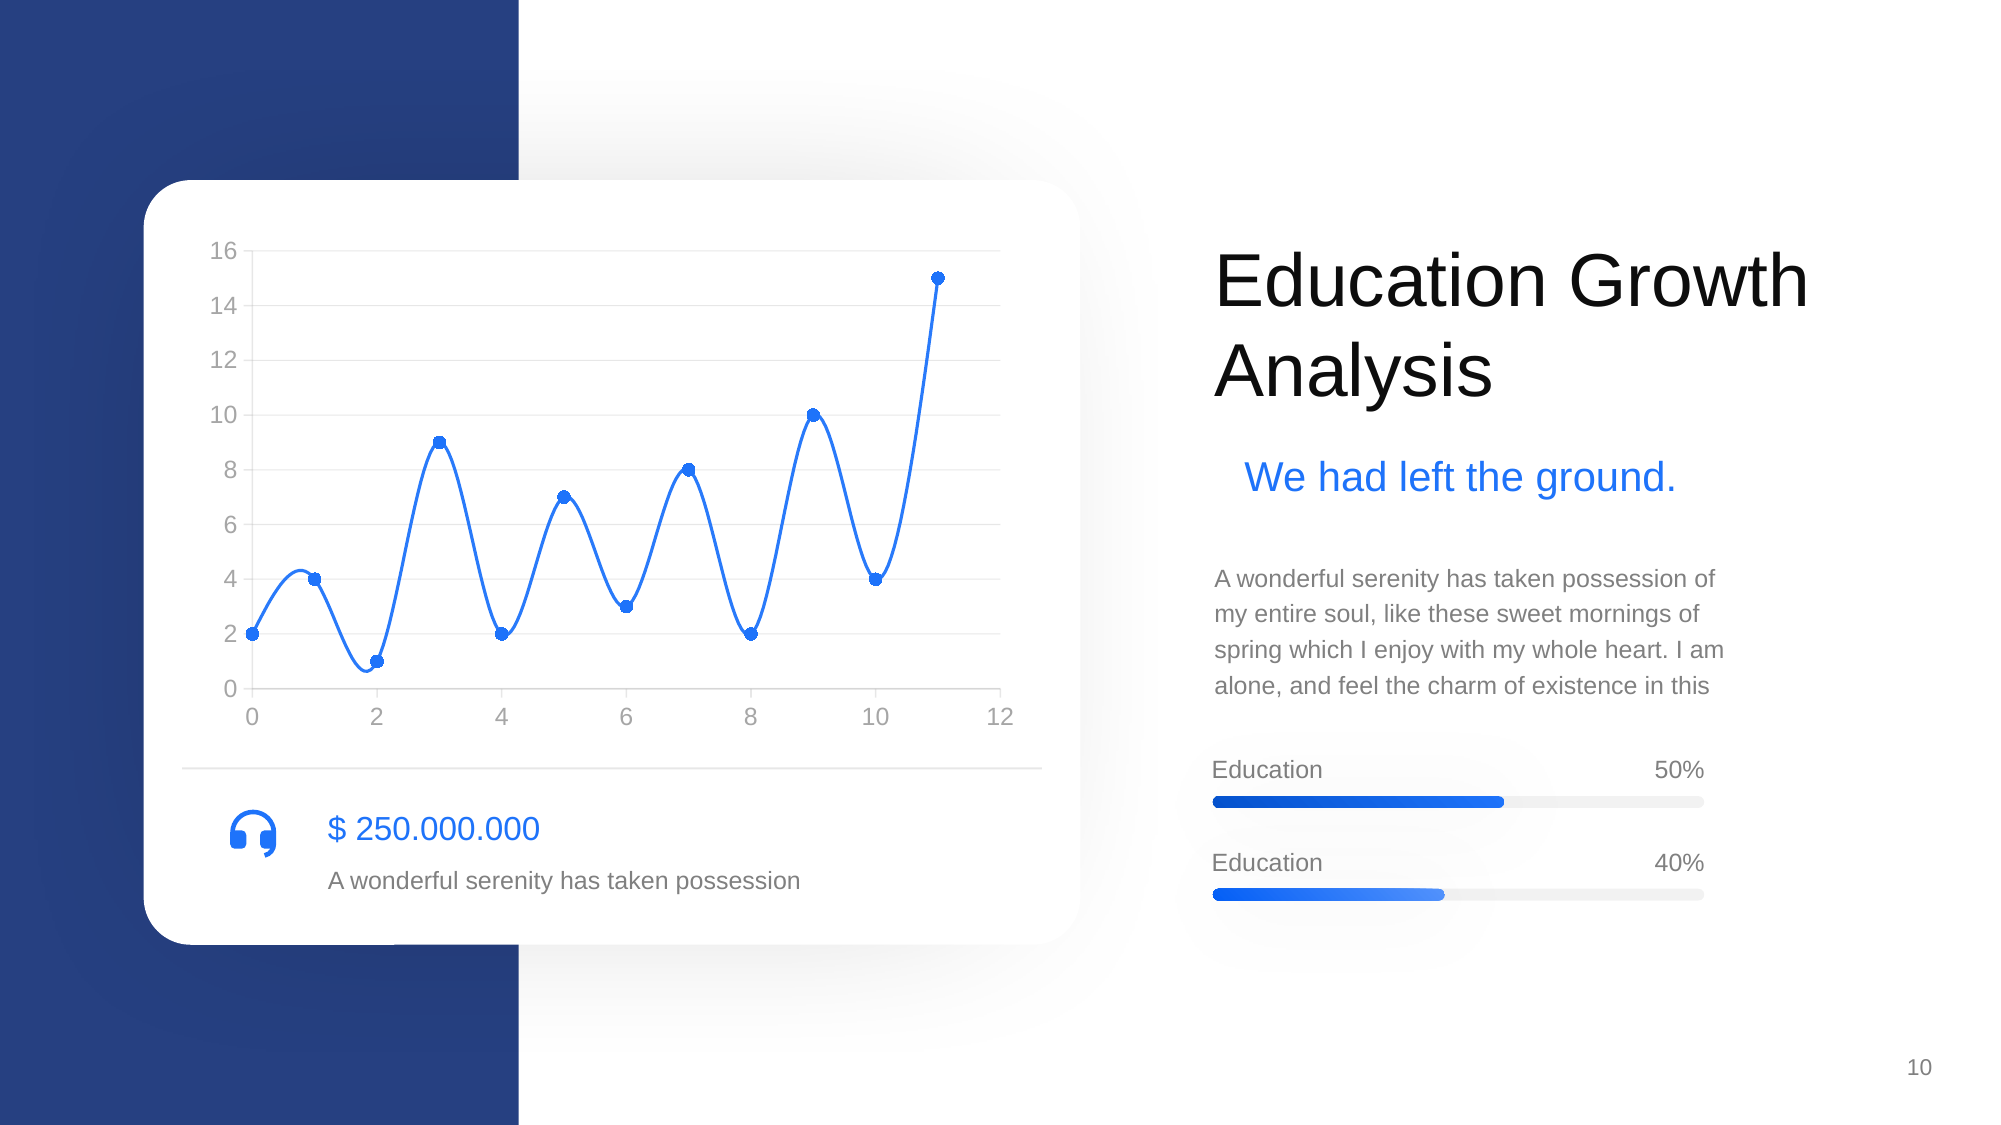

### Chart

| Category | Y-Values |
|---|---|
$ 250.000.000

A wonderful serenity has taken possession
Education Growth Analysis
We had left the ground.
A wonderful serenity has taken possession of my entire soul, like these sweet mornings of spring which I enjoy with my whole heart. I am alone, and feel the charm of existence in this
Education
50%

Education
40%